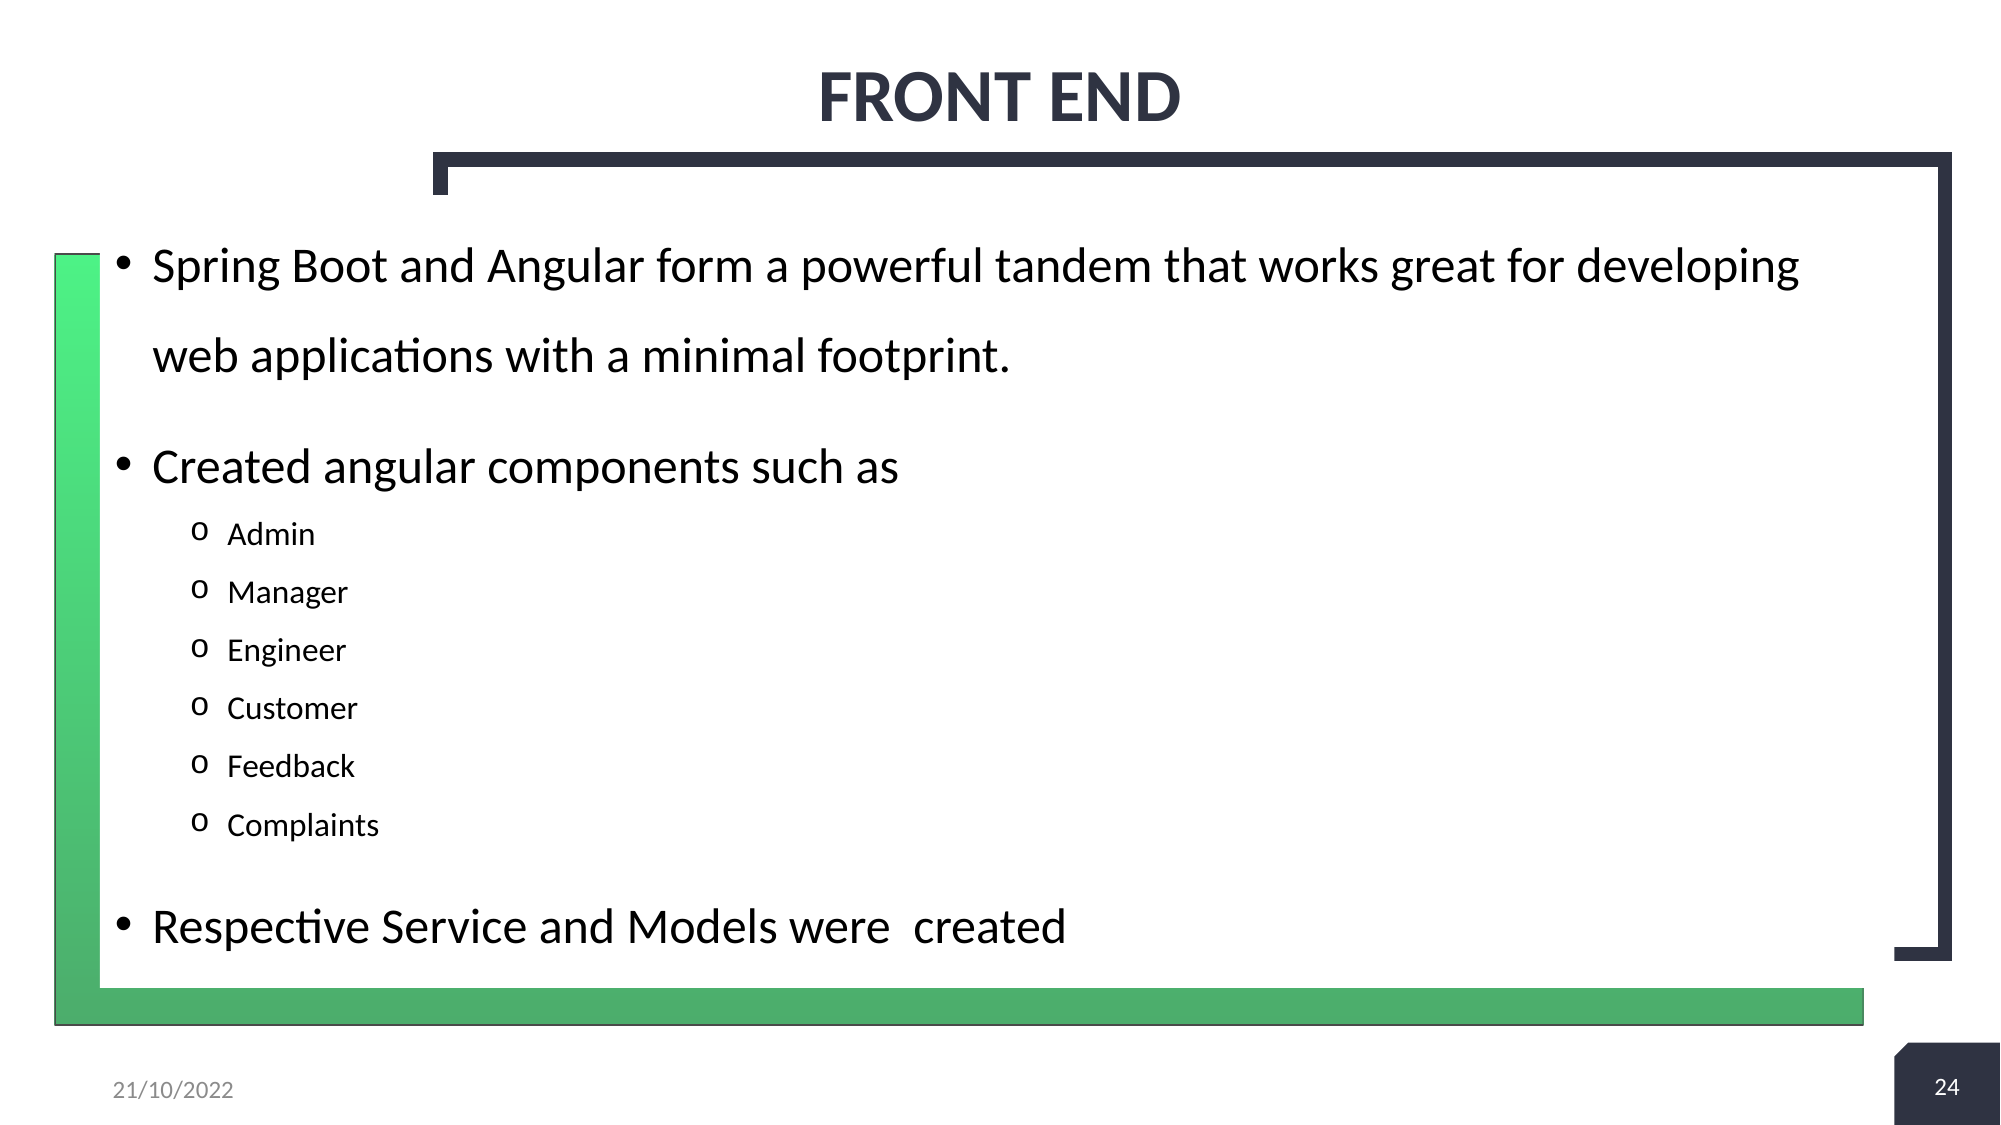

# Front End
Spring Boot and Angular form a powerful tandem that works great for developing web applications with a minimal footprint.
Created angular components such as
Admin
Manager
Engineer
Customer
Feedback
Complaints
Respective Service and Models were  created

24
21/10/2022